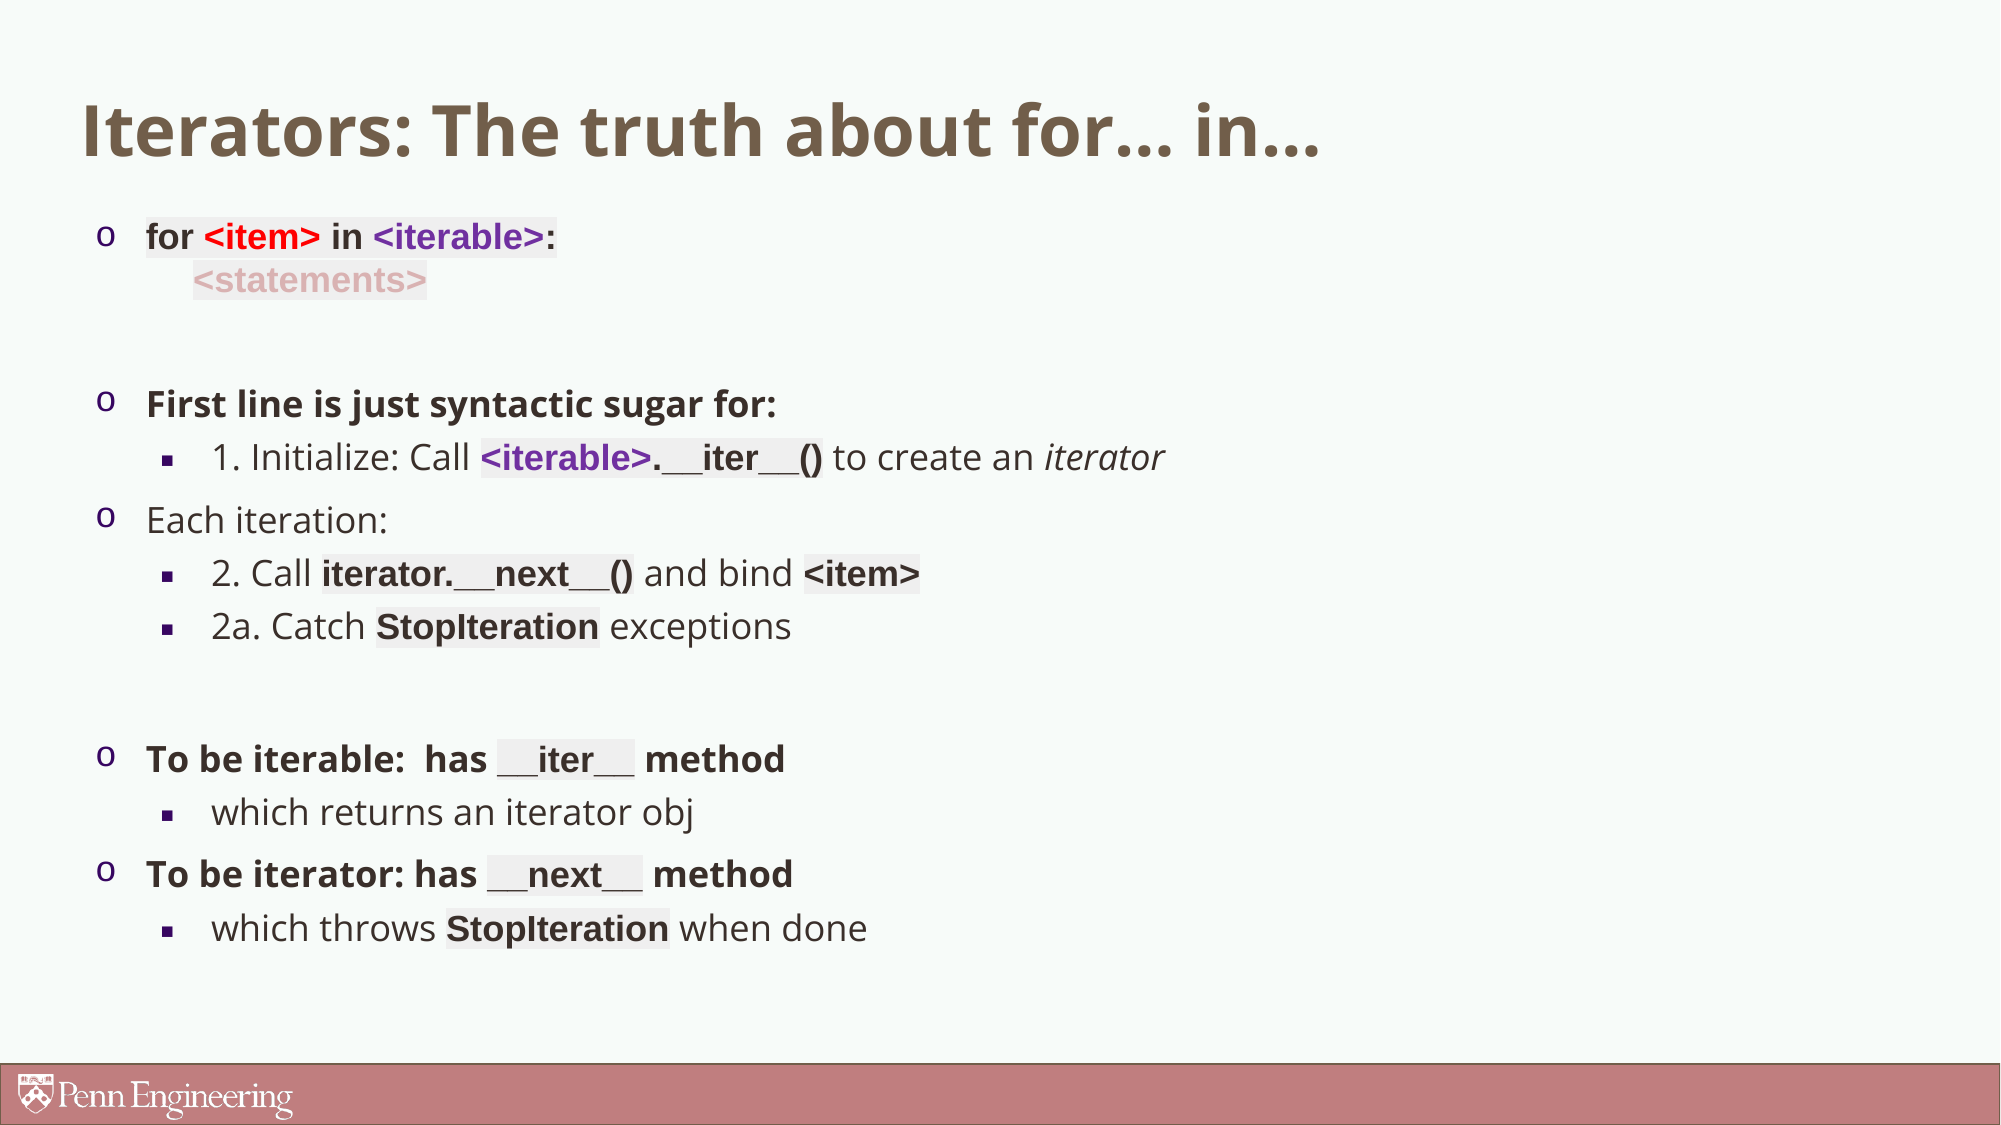

Iterators: The truth about for… in…
for <item> in <iterable>:
     <statements>

First line is just syntactic sugar for:
1. Initialize: Call <iterable>.__iter__() to create an iterator
Each iteration:
2. Call iterator.__next__() and bind <item>
2a. Catch StopIteration exceptions

To be iterable:  has __iter__ method
which returns an iterator obj
To be iterator: has __next__ method
which throws StopIteration when done